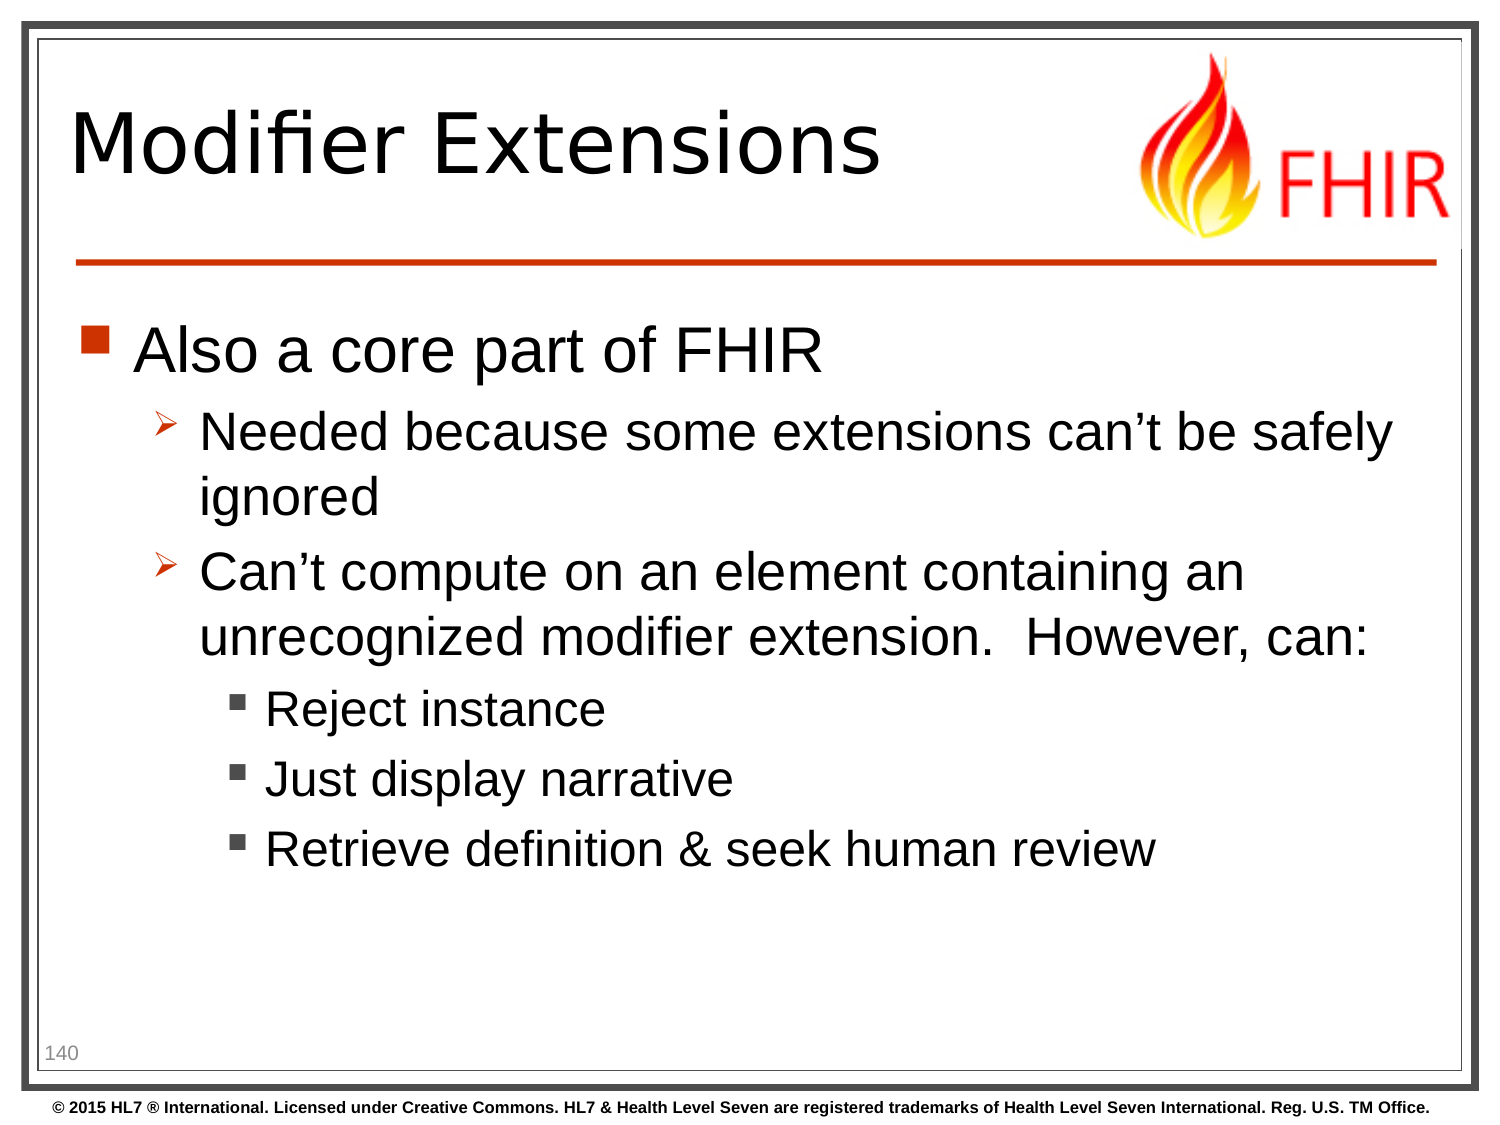

# Modifier Extensions
Also a core part of FHIR
Needed because some extensions can’t be safely ignored
Can’t compute on an element containing an unrecognized modifier extension.  However, can:
Reject instance
Just display narrative
Retrieve definition & seek human review
140